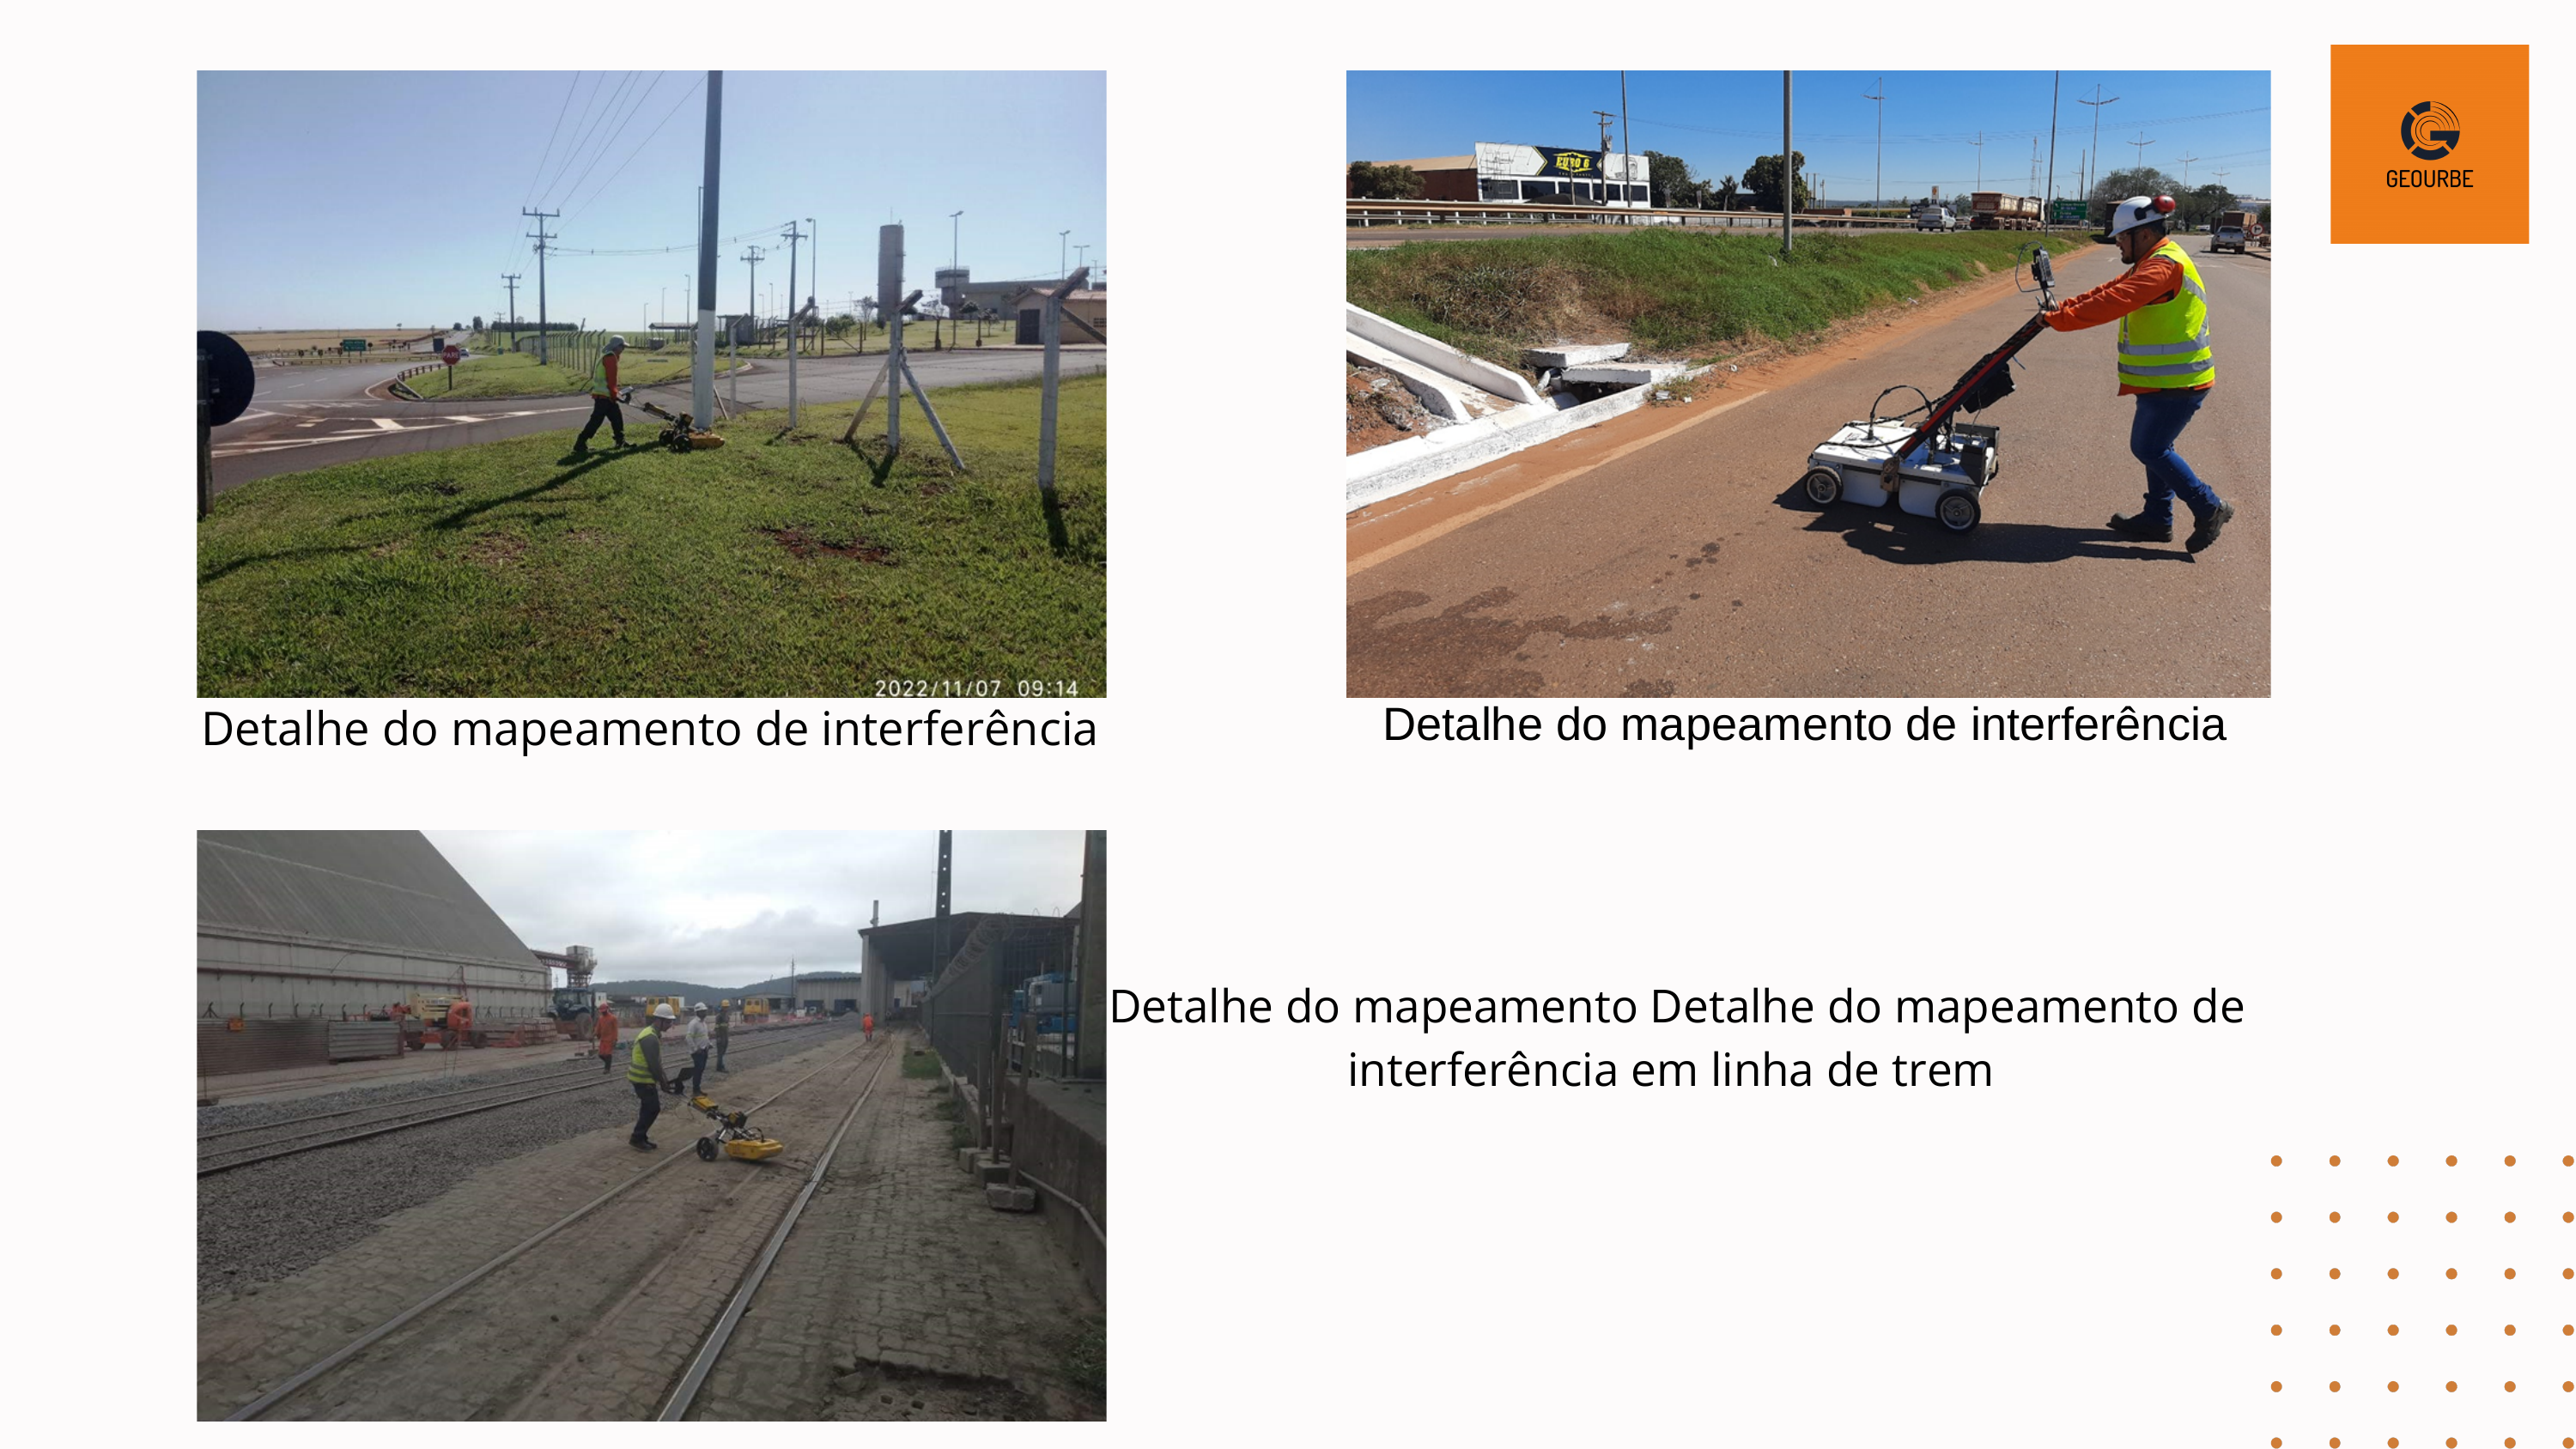

Detalhe do mapeamento de interferência
Detalhe do mapeamento de interferência

Detalhe do mapeamento Detalhe do mapeamento de interferência em linha de trem